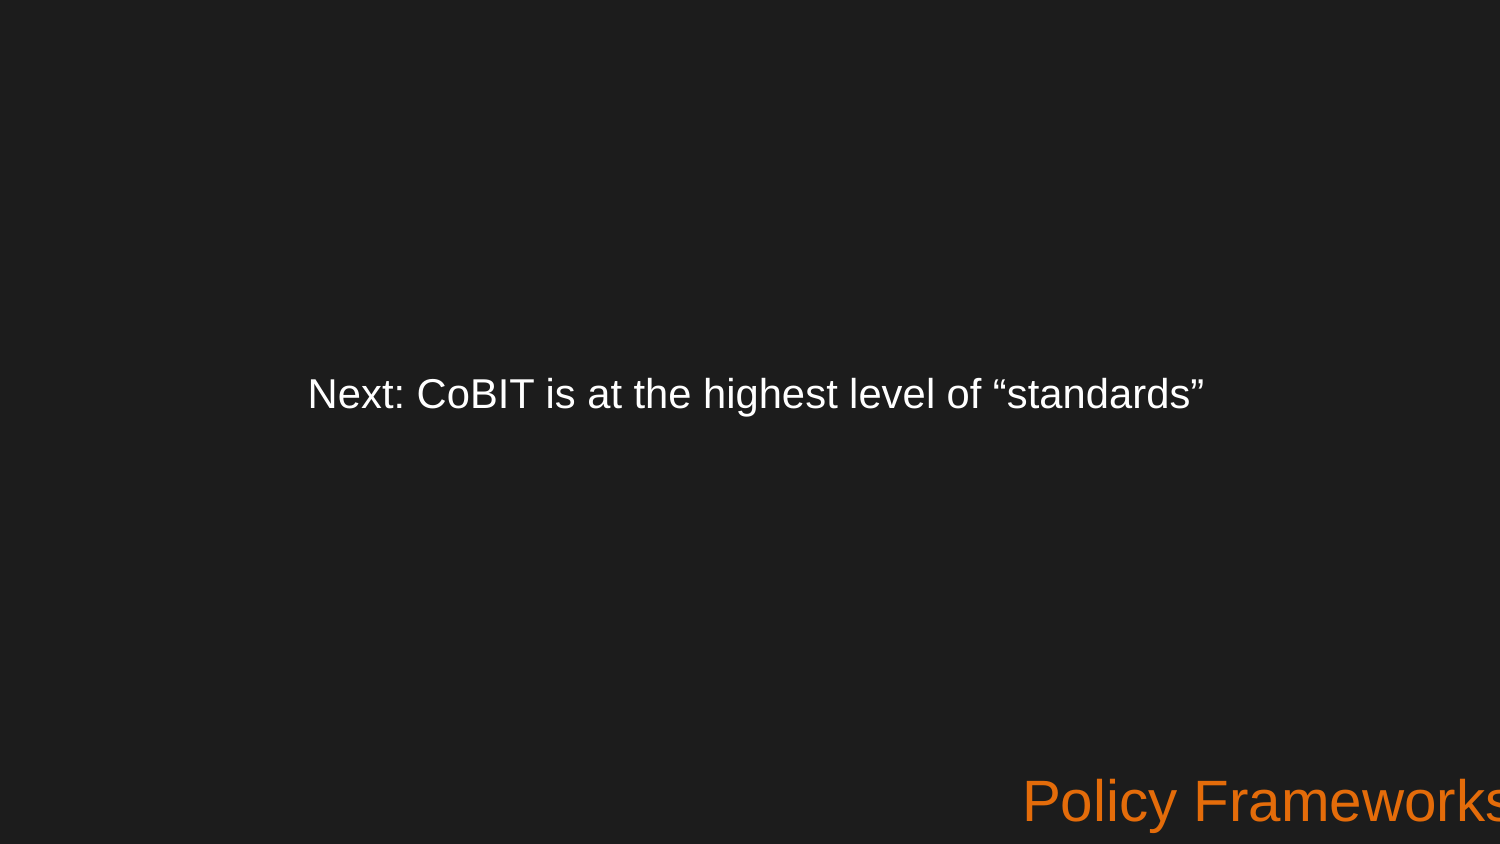

Next: CoBIT is at the highest level of “standards”
Policy Frameworks